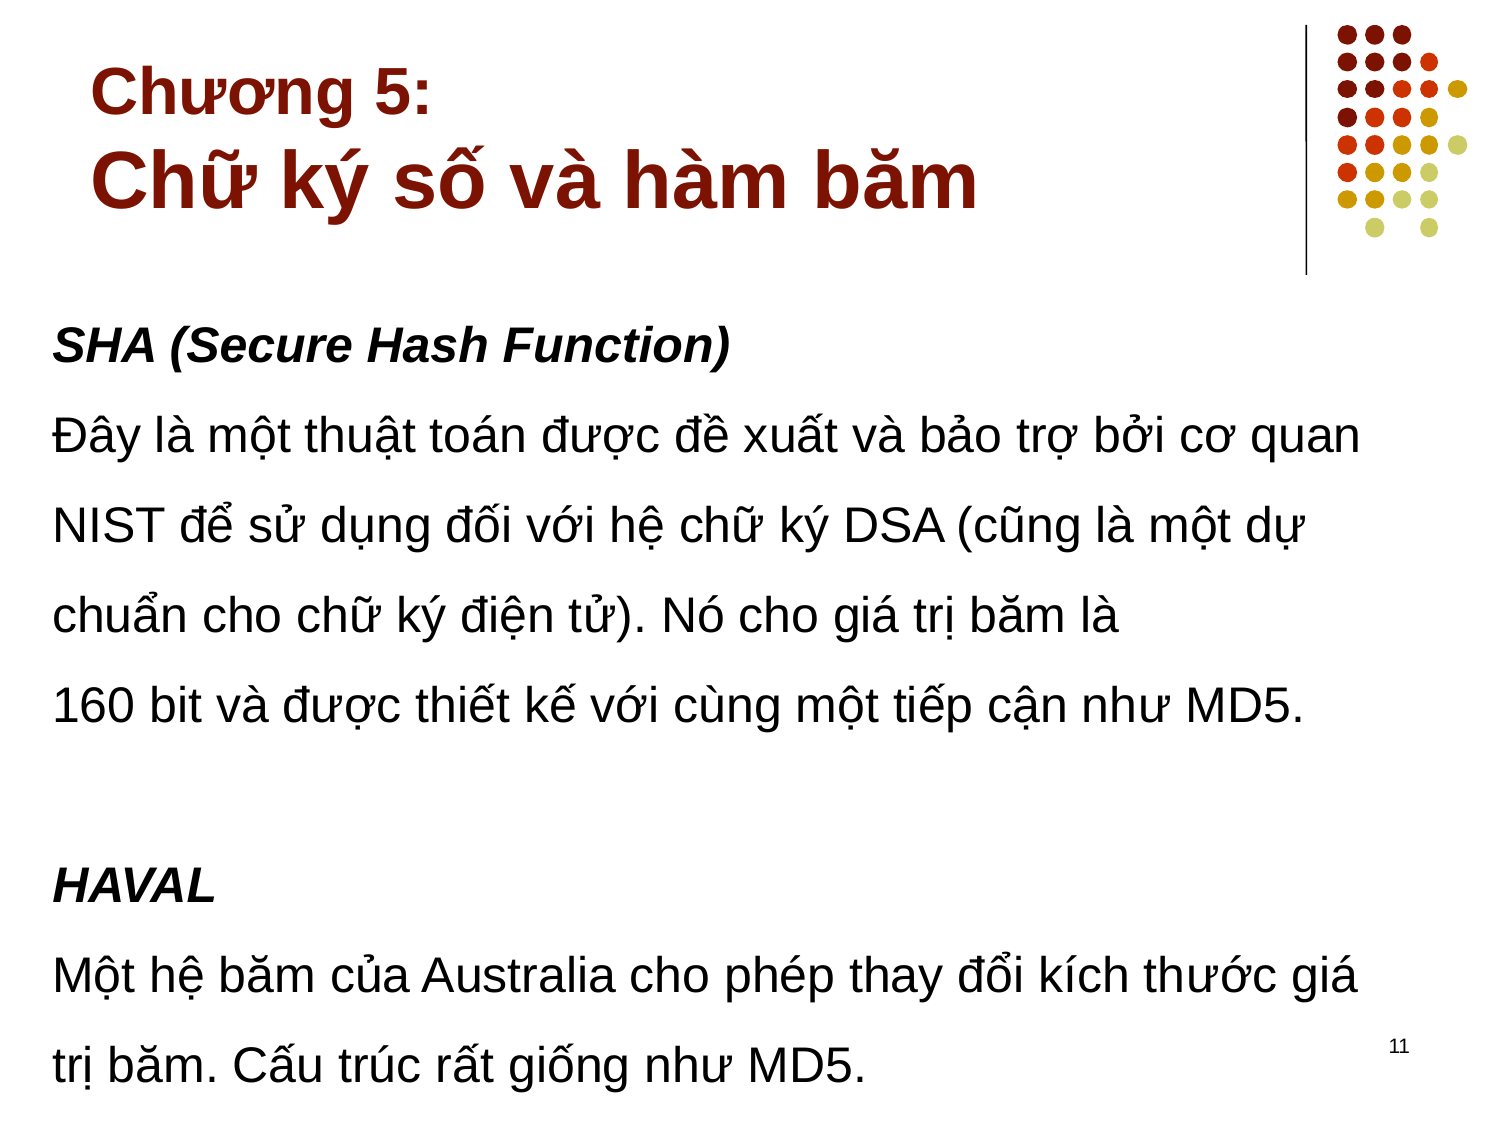

# Chương 5: Chữ ký số và hàm băm
SHA (Secure Hash Function)
Đây là một thuật toán được đề xuất và bảo trợ bởi cơ quan NIST để sử dụng đối với hệ chữ ký DSA (cũng là một dự chuẩn cho chữ ký điện tử). Nó cho giá trị băm là
160 bit và được thiết kế với cùng một tiếp cận như MD5.
HAVAL
Một hệ băm của Australia cho phép thay đổi kích thước giá trị băm. Cấu trúc rất giống như MD5.
11